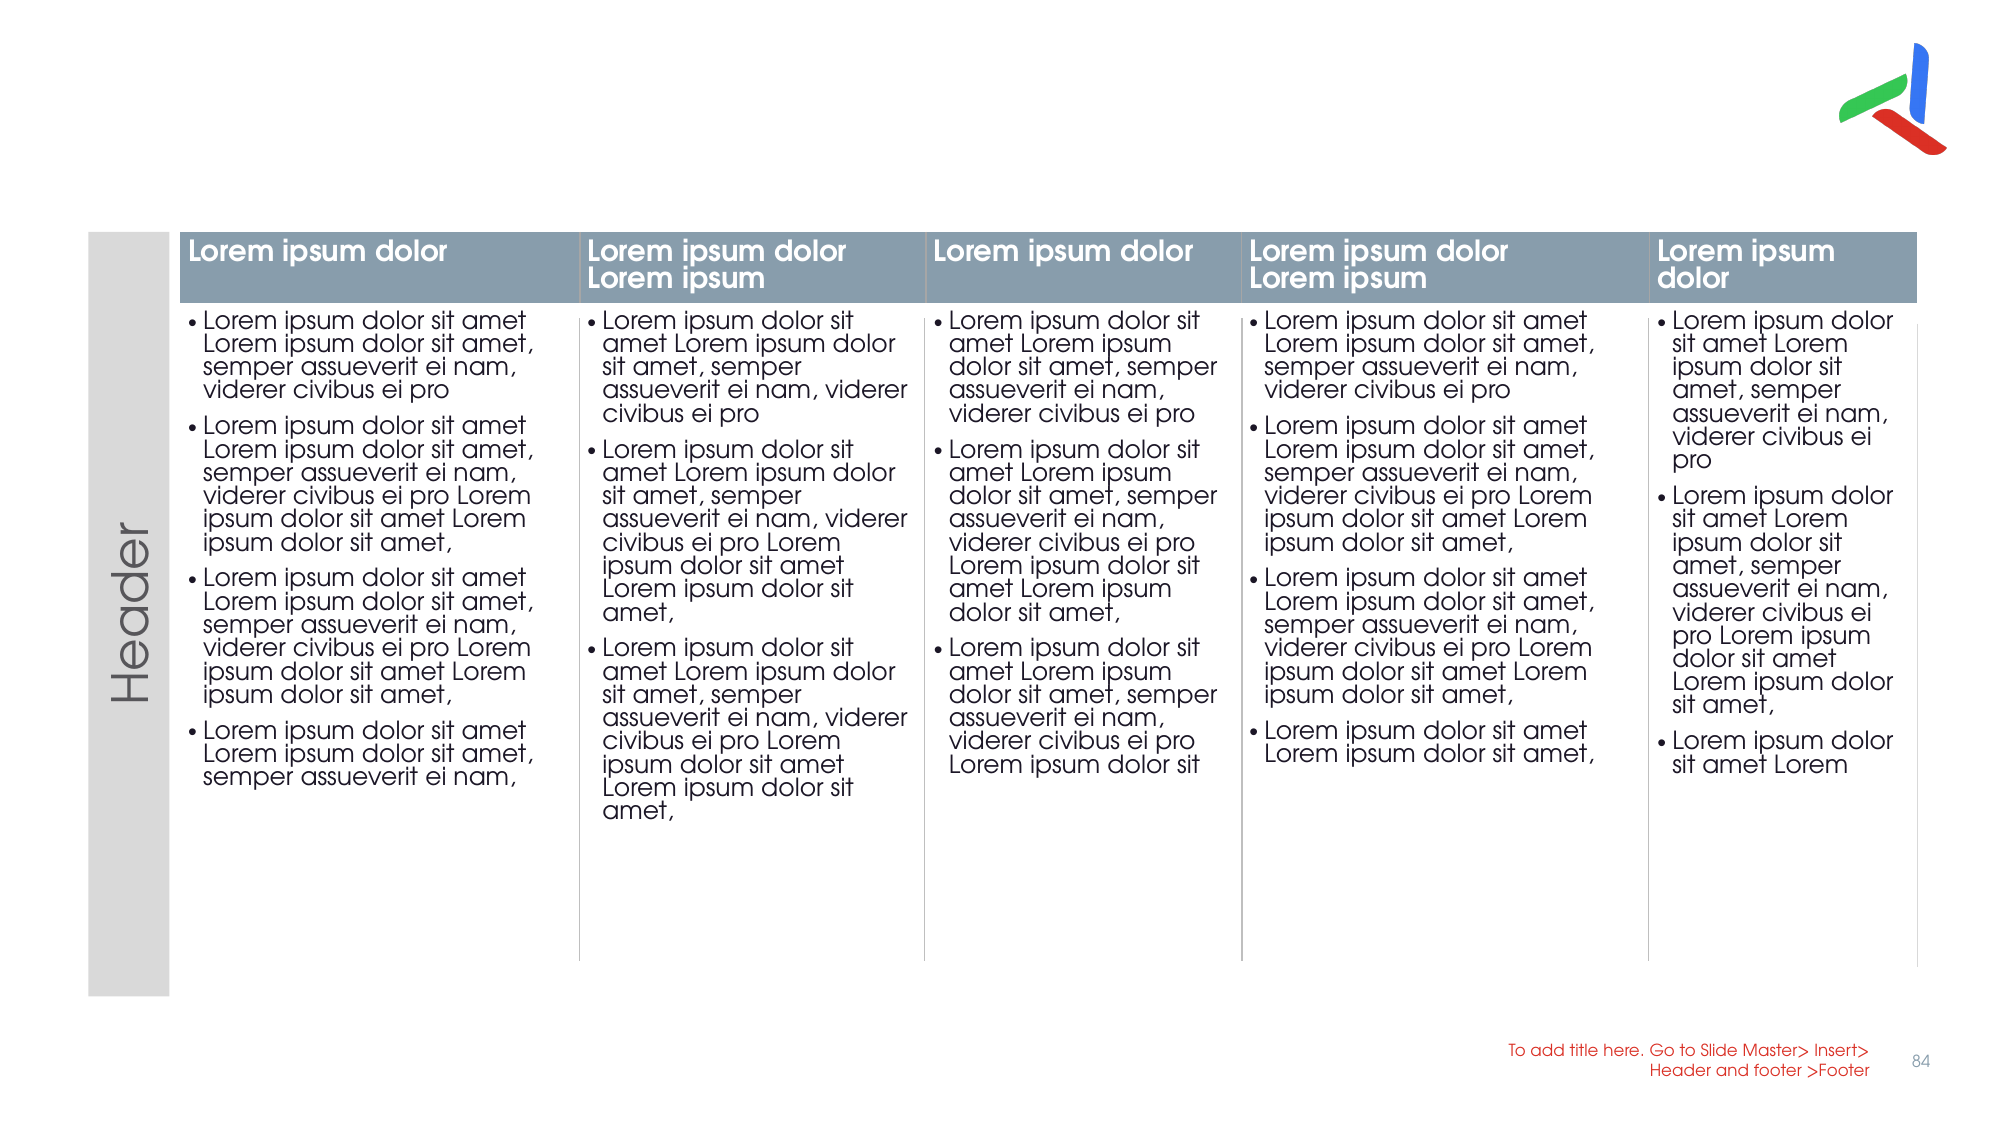

#

Header
| Lorem ipsum dolor | Lorem ipsum dolor Lorem ipsum | Lorem ipsum dolor | Lorem ipsum dolor Lorem ipsum | Lorem ipsum dolor |
| --- | --- | --- | --- | --- |
| Lorem ipsum dolor sit amet Lorem ipsum dolor sit amet, semper assueverit ei nam, viderer civibus ei pro Lorem ipsum dolor sit amet Lorem ipsum dolor sit amet, semper assueverit ei nam, viderer civibus ei pro Lorem ipsum dolor sit amet Lorem ipsum dolor sit amet, Lorem ipsum dolor sit amet Lorem ipsum dolor sit amet, semper assueverit ei nam, viderer civibus ei pro Lorem ipsum dolor sit amet Lorem ipsum dolor sit amet, Lorem ipsum dolor sit amet Lorem ipsum dolor sit amet, semper assueverit ei nam, | Lorem ipsum dolor sit amet Lorem ipsum dolor sit amet, semper assueverit ei nam, viderer civibus ei pro Lorem ipsum dolor sit amet Lorem ipsum dolor sit amet, semper assueverit ei nam, viderer civibus ei pro Lorem ipsum dolor sit amet Lorem ipsum dolor sit amet, Lorem ipsum dolor sit amet Lorem ipsum dolor sit amet, semper assueverit ei nam, viderer civibus ei pro Lorem ipsum dolor sit amet Lorem ipsum dolor sit amet, | Lorem ipsum dolor sit amet Lorem ipsum dolor sit amet, semper assueverit ei nam, viderer civibus ei pro Lorem ipsum dolor sit amet Lorem ipsum dolor sit amet, semper assueverit ei nam, viderer civibus ei pro Lorem ipsum dolor sit amet Lorem ipsum dolor sit amet, Lorem ipsum dolor sit amet Lorem ipsum dolor sit amet, semper assueverit ei nam, viderer civibus ei pro Lorem ipsum dolor sit | Lorem ipsum dolor sit amet Lorem ipsum dolor sit amet, semper assueverit ei nam, viderer civibus ei pro Lorem ipsum dolor sit amet Lorem ipsum dolor sit amet, semper assueverit ei nam, viderer civibus ei pro Lorem ipsum dolor sit amet Lorem ipsum dolor sit amet, Lorem ipsum dolor sit amet Lorem ipsum dolor sit amet, semper assueverit ei nam, viderer civibus ei pro Lorem ipsum dolor sit amet Lorem ipsum dolor sit amet, Lorem ipsum dolor sit amet Lorem ipsum dolor sit amet, | Lorem ipsum dolor sit amet Lorem ipsum dolor sit amet, semper assueverit ei nam, viderer civibus ei pro Lorem ipsum dolor sit amet Lorem ipsum dolor sit amet, semper assueverit ei nam, viderer civibus ei pro Lorem ipsum dolor sit amet Lorem ipsum dolor sit amet, Lorem ipsum dolor sit amet Lorem |
To add title here. Go to Slide Master> Insert> Header and footer >Footer